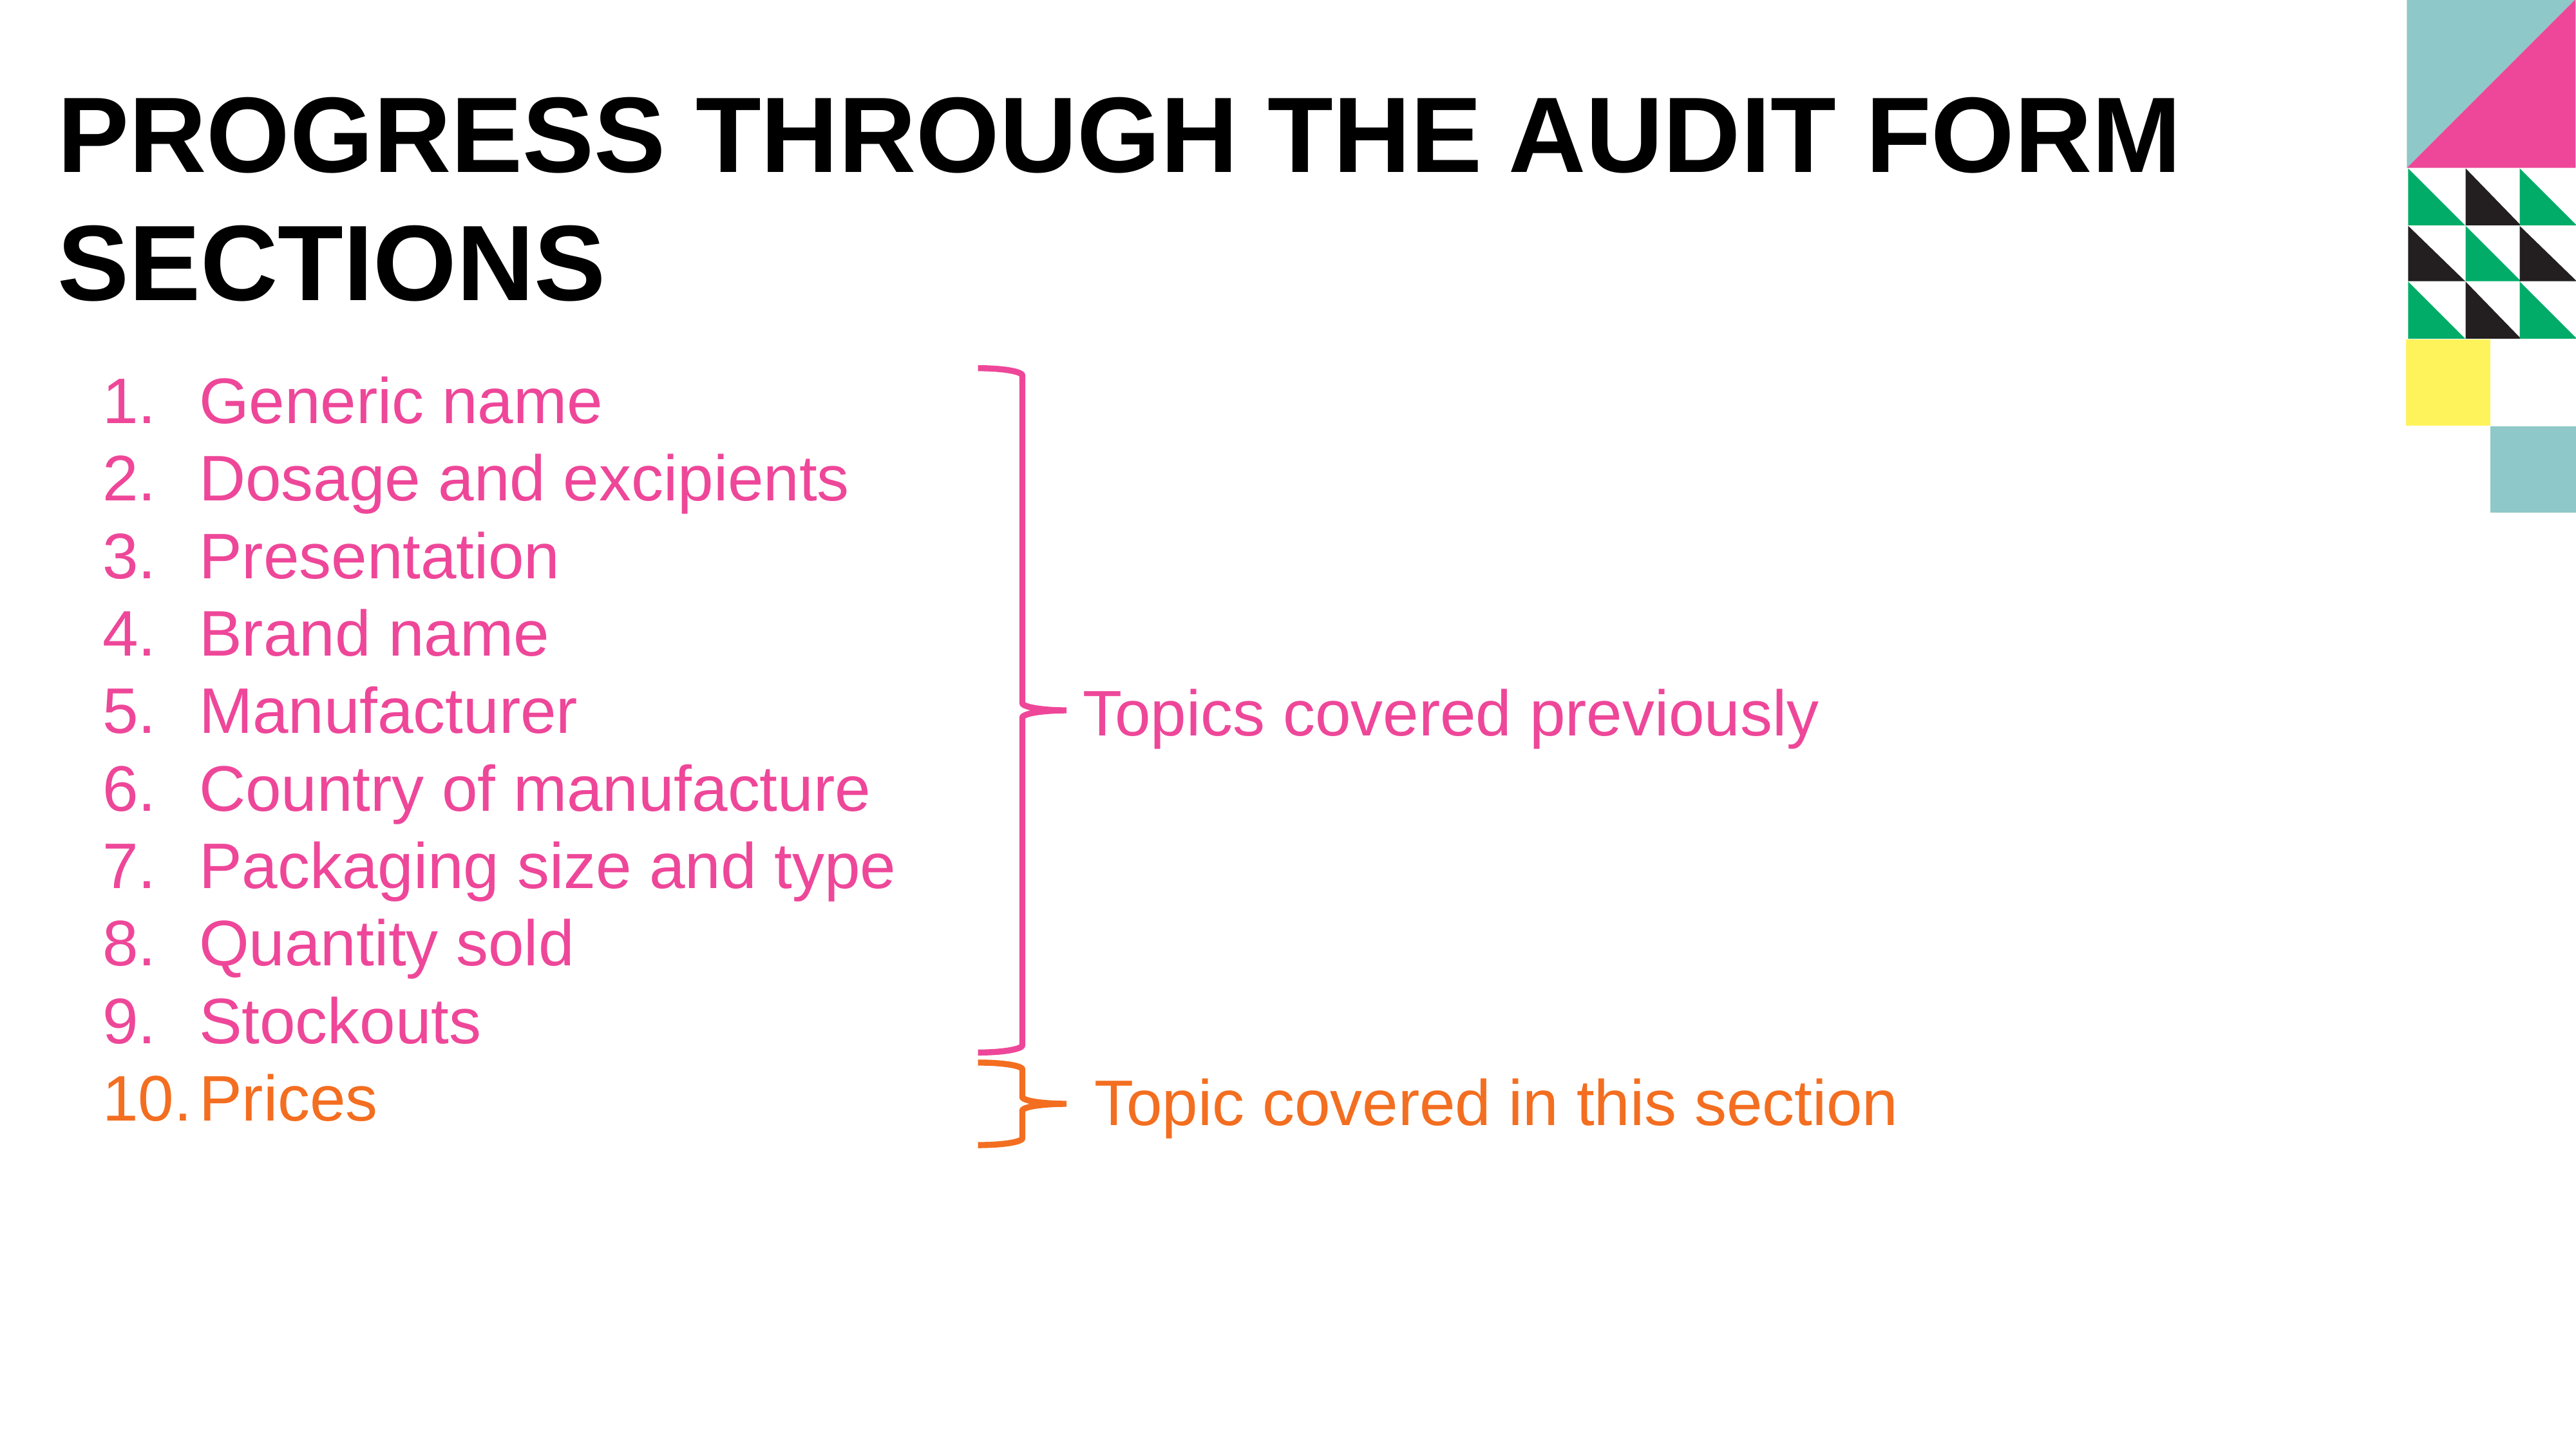

PROGRESS THROUGH THE AUDIT FORM SECTIONS
Generic name
Dosage and excipients
Presentation
Brand name
Manufacturer
Country of manufacture
Packaging size and type
Quantity sold
Stockouts
Prices

Topics covered previously
Topic covered in this section